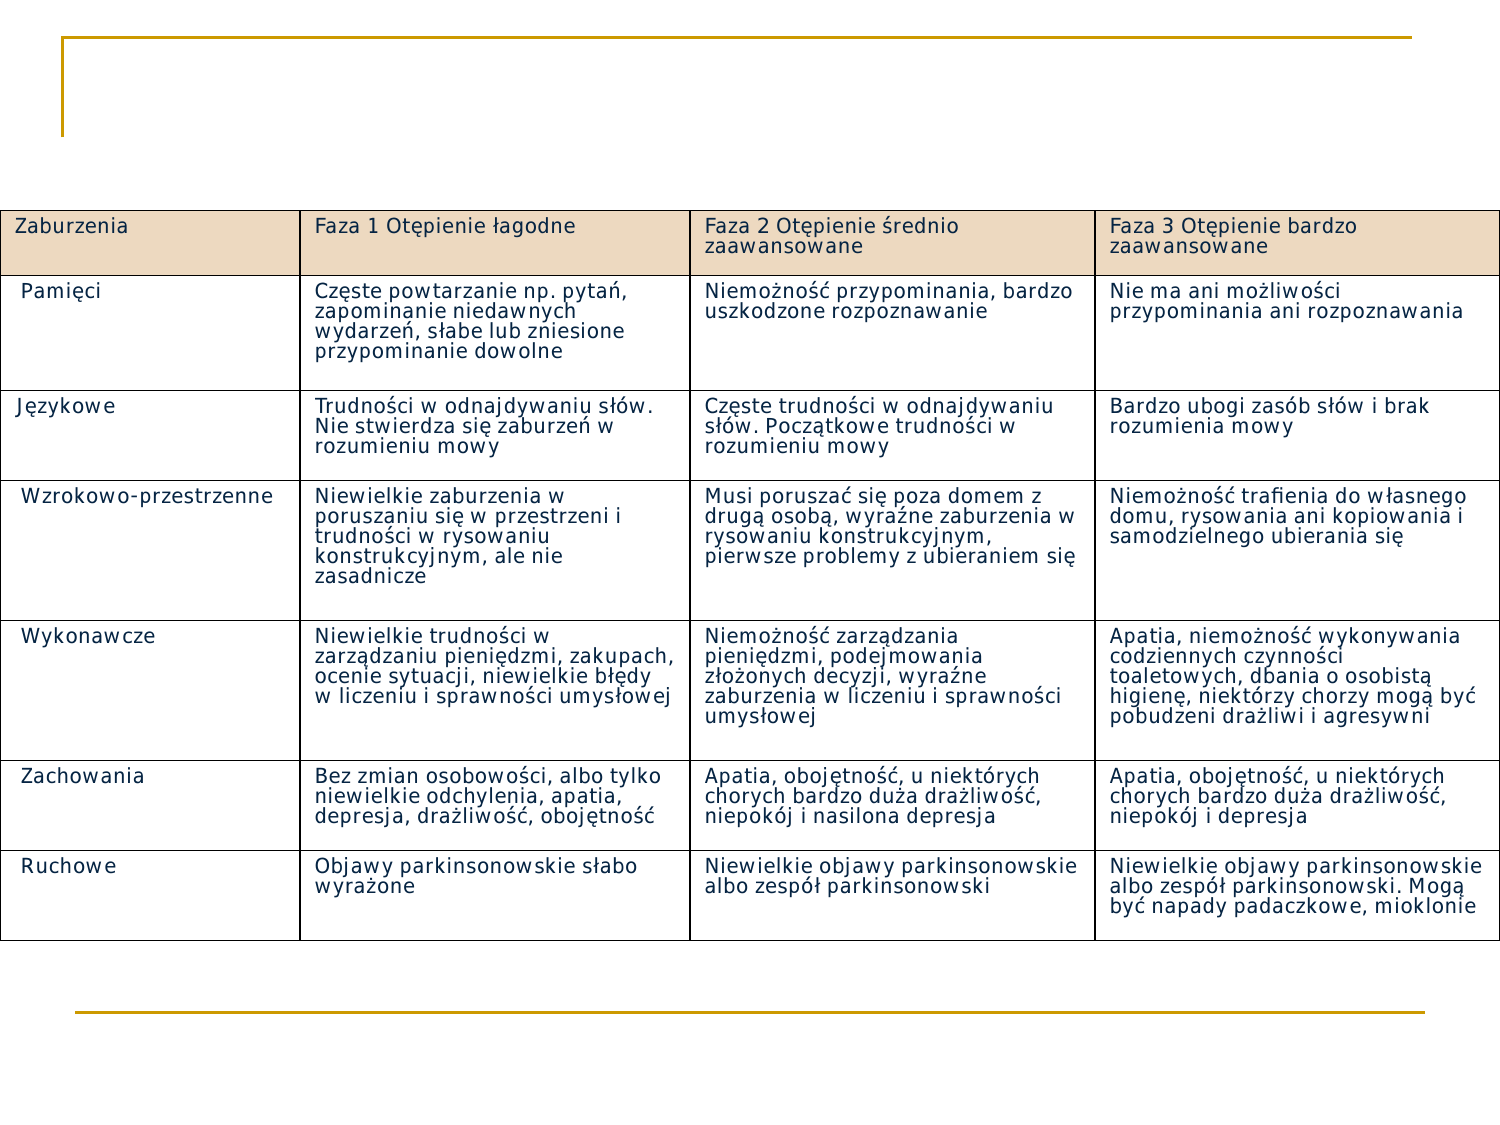

| Zaburzenia | Faza 1 Otępienie łagodne | Faza 2 Otępienie średnio zaawansowane | Faza 3 Otępienie bardzo zaawansowane |
| --- | --- | --- | --- |
| Pamięci | Częste powtarzanie np. pytań, zapominanie niedawnych wydarzeń, słabe lub zniesione przypominanie dowolne | Niemożność przypominania, bardzo uszkodzone rozpoznawanie | Nie ma ani możliwości przypominania ani rozpoznawania |
| Językowe | Trudności w odnajdywaniu słów. Nie stwierdza się zaburzeń w rozumieniu mowy | Częste trudności w odnajdywaniu słów. Początkowe trudności w rozumieniu mowy | Bardzo ubogi zasób słów i brak rozumienia mowy |
| Wzrokowo-przestrzenne | Niewielkie zaburzenia w poruszaniu się w przestrzeni i trudności w rysowaniu konstrukcyjnym, ale nie zasadnicze | Musi poruszać się poza domem z drugą osobą, wyraźne zaburzenia w rysowaniu konstrukcyjnym, pierwsze problemy z ubieraniem się | Niemożność trafienia do własnego domu, rysowania ani kopiowania i samodzielnego ubierania się |
| Wykonawcze | Niewielkie trudności w zarządzaniu pieniędzmi, zakupach, ocenie sytuacji, niewielkie błędy w liczeniu i sprawności umysłowej | Niemożność zarządzania pieniędzmi, podejmowania złożonych decyzji, wyraźne zaburzenia w liczeniu i sprawności umysłowej | Apatia, niemożność wykonywania codziennych czynności toaletowych, dbania o osobistą higienę, niektórzy chorzy mogą być pobudzeni drażliwi i agresywni |
| Zachowania | Bez zmian osobowości, albo tylko niewielkie odchylenia, apatia, depresja, drażliwość, obojętność | Apatia, obojętność, u niektórych chorych bardzo duża drażliwość, niepokój i nasilona depresja | Apatia, obojętność, u niektórych chorych bardzo duża drażliwość, niepokój i depresja |
| Ruchowe | Objawy parkinsonowskie słabo wyrażone | Niewielkie objawy parkinsonowskie albo zespół parkinsonowski | Niewielkie objawy parkinsonowskie albo zespół parkinsonowski. Mogą być napady padaczkowe, mioklonie |